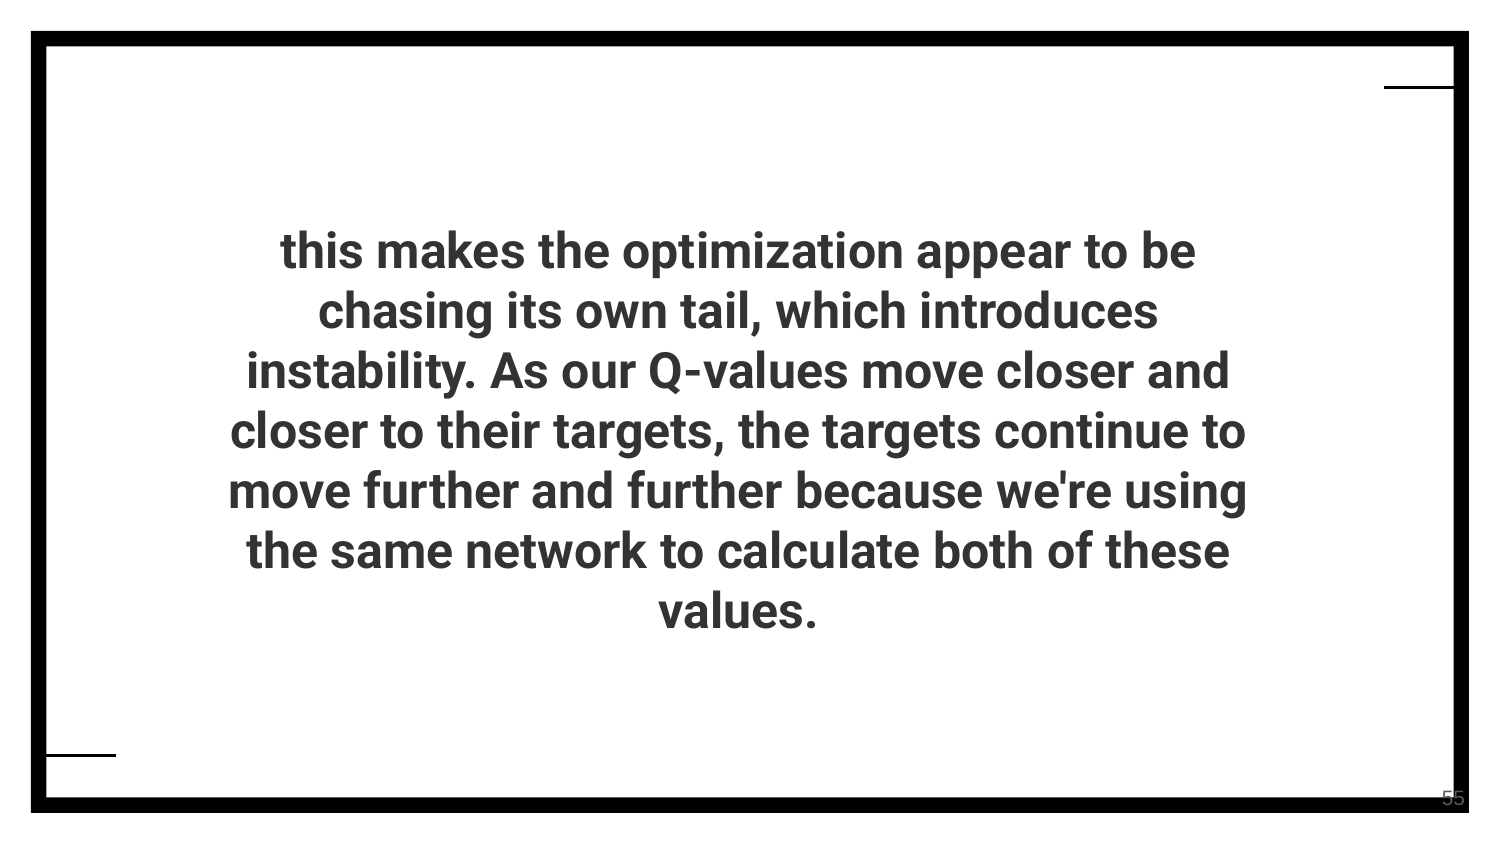

# this makes the optimization appear to be chasing its own tail, which introduces instability. As our Q-values move closer and closer to their targets, the targets continue to move further and further because we're using the same network to calculate both of these values.
55